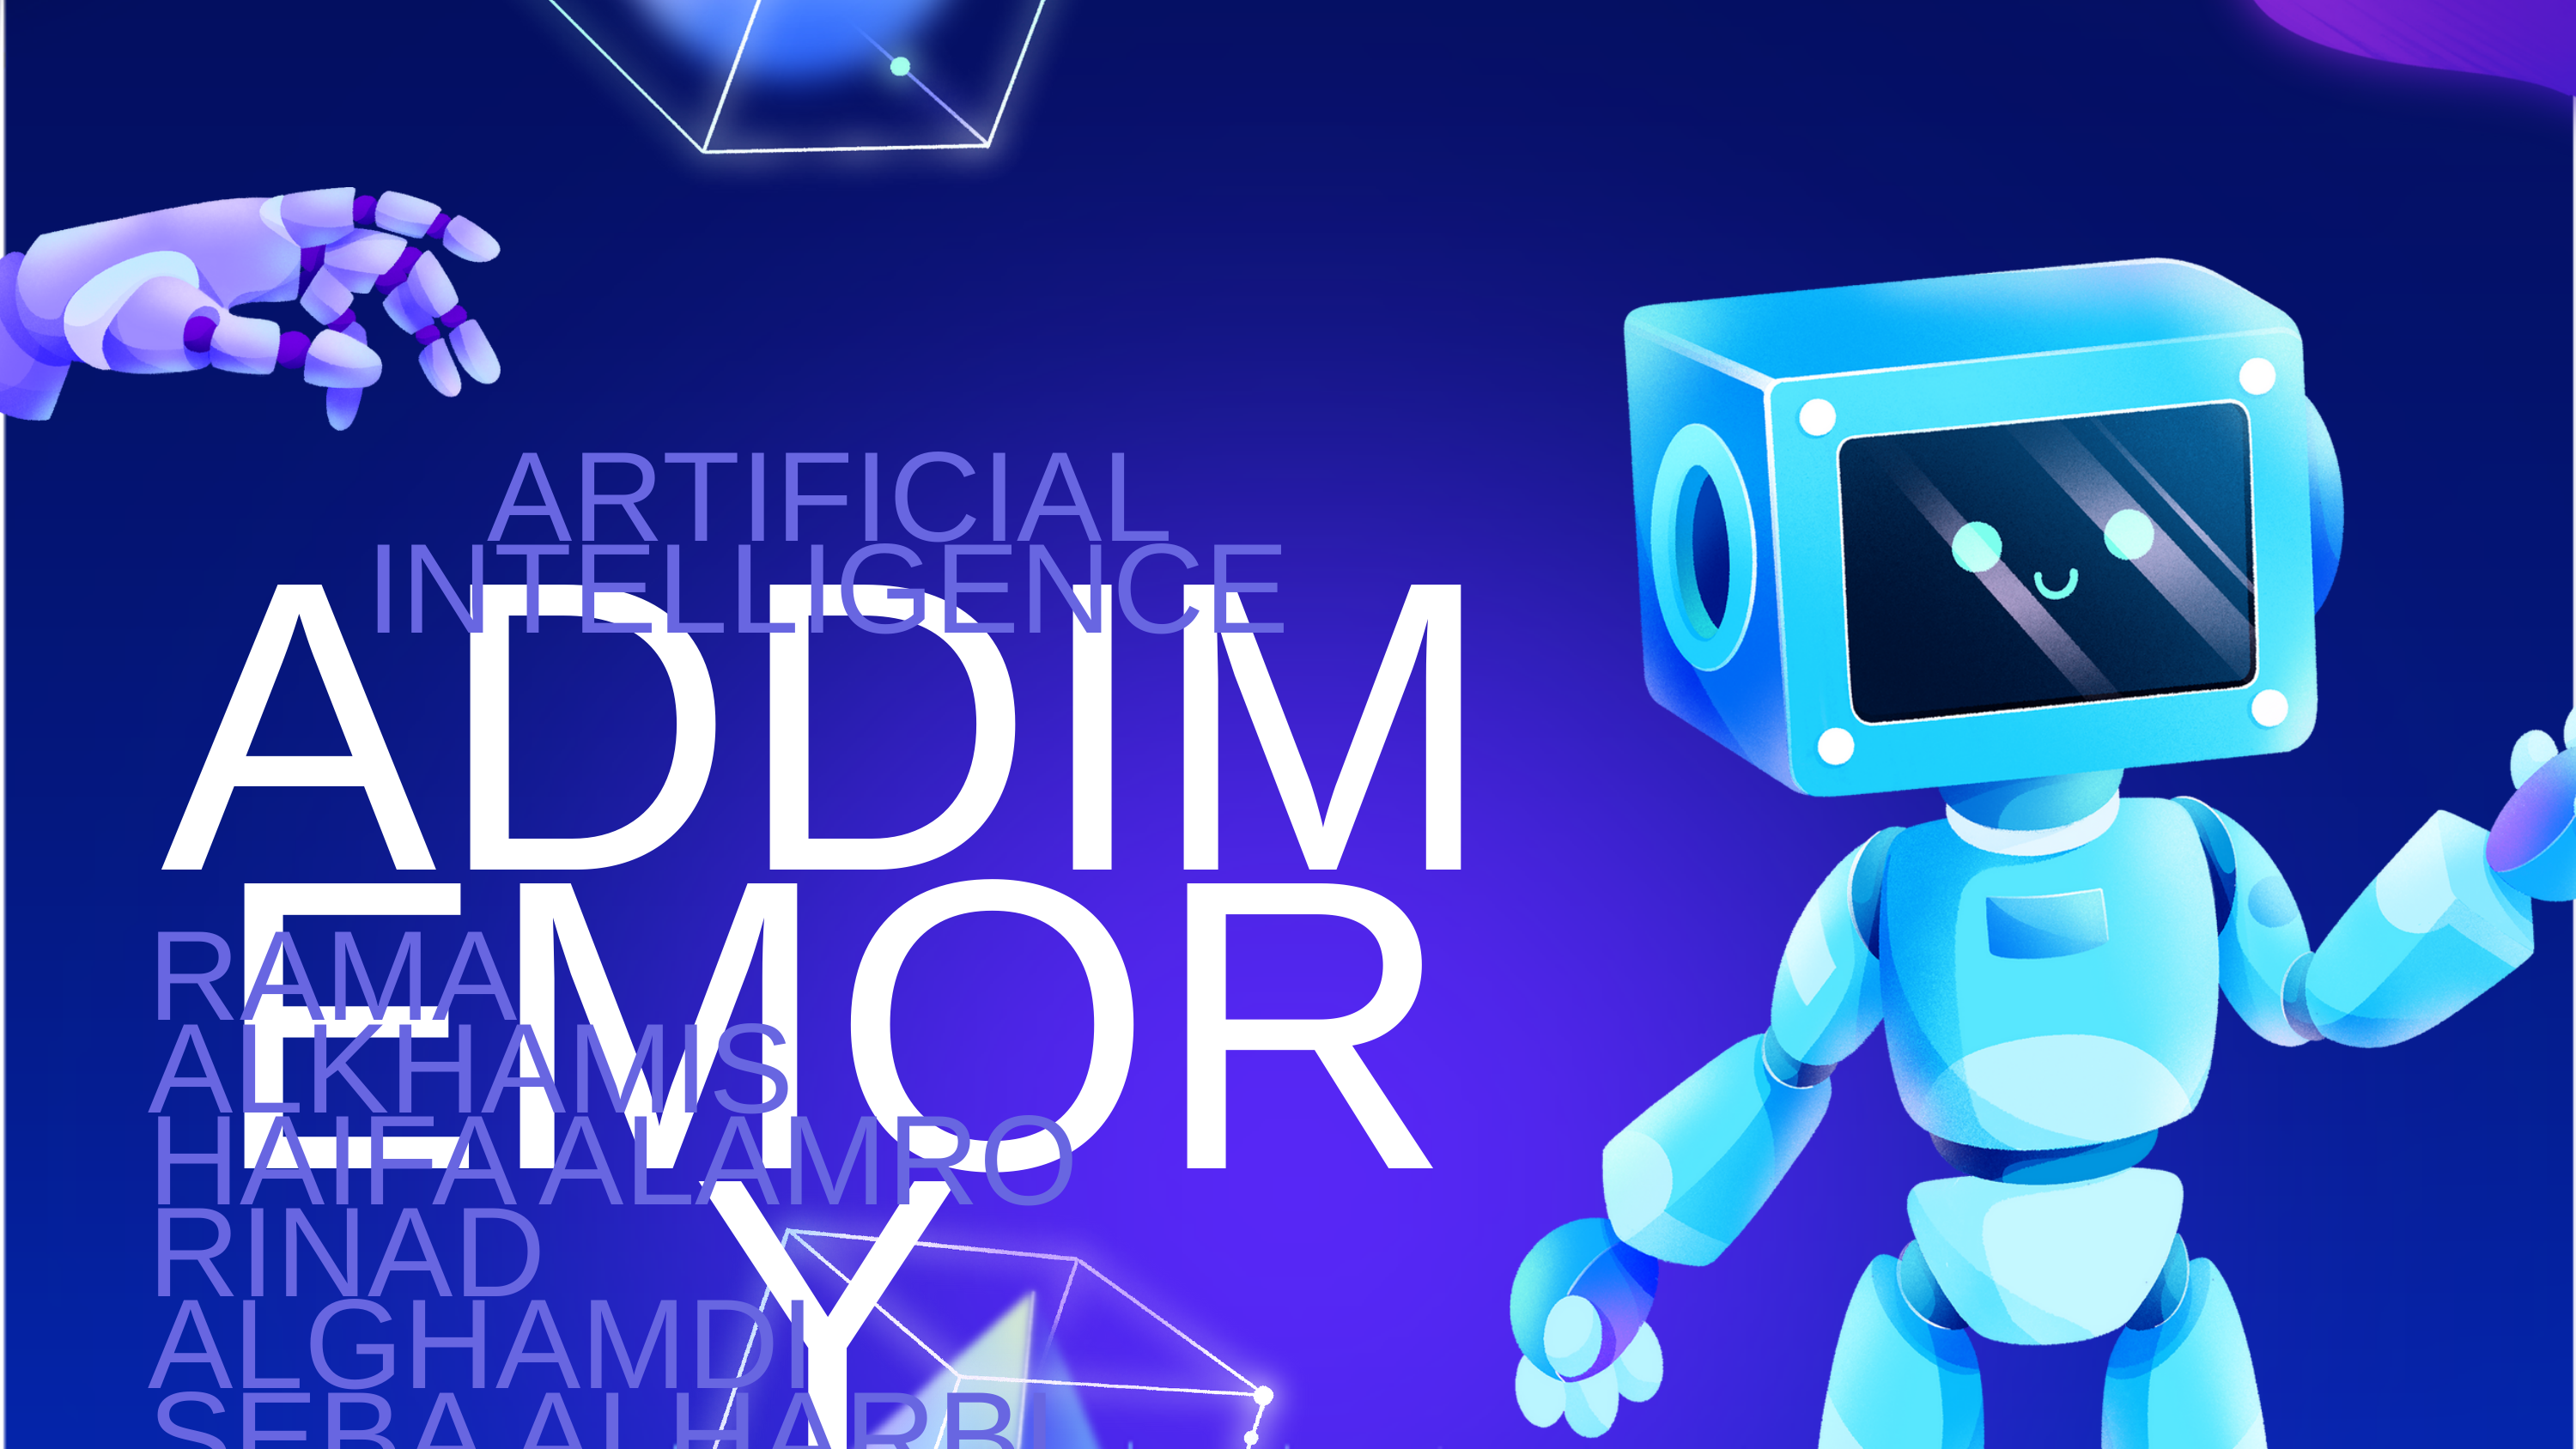

ARTIFICIAL INTELLIGENCE
ADDIMEMORY
RAMA ALKHAMIS
HAIFA ALAMRO
RINAD ALGHAMDI
SEBA ALHARBI
SHAHD ALEID